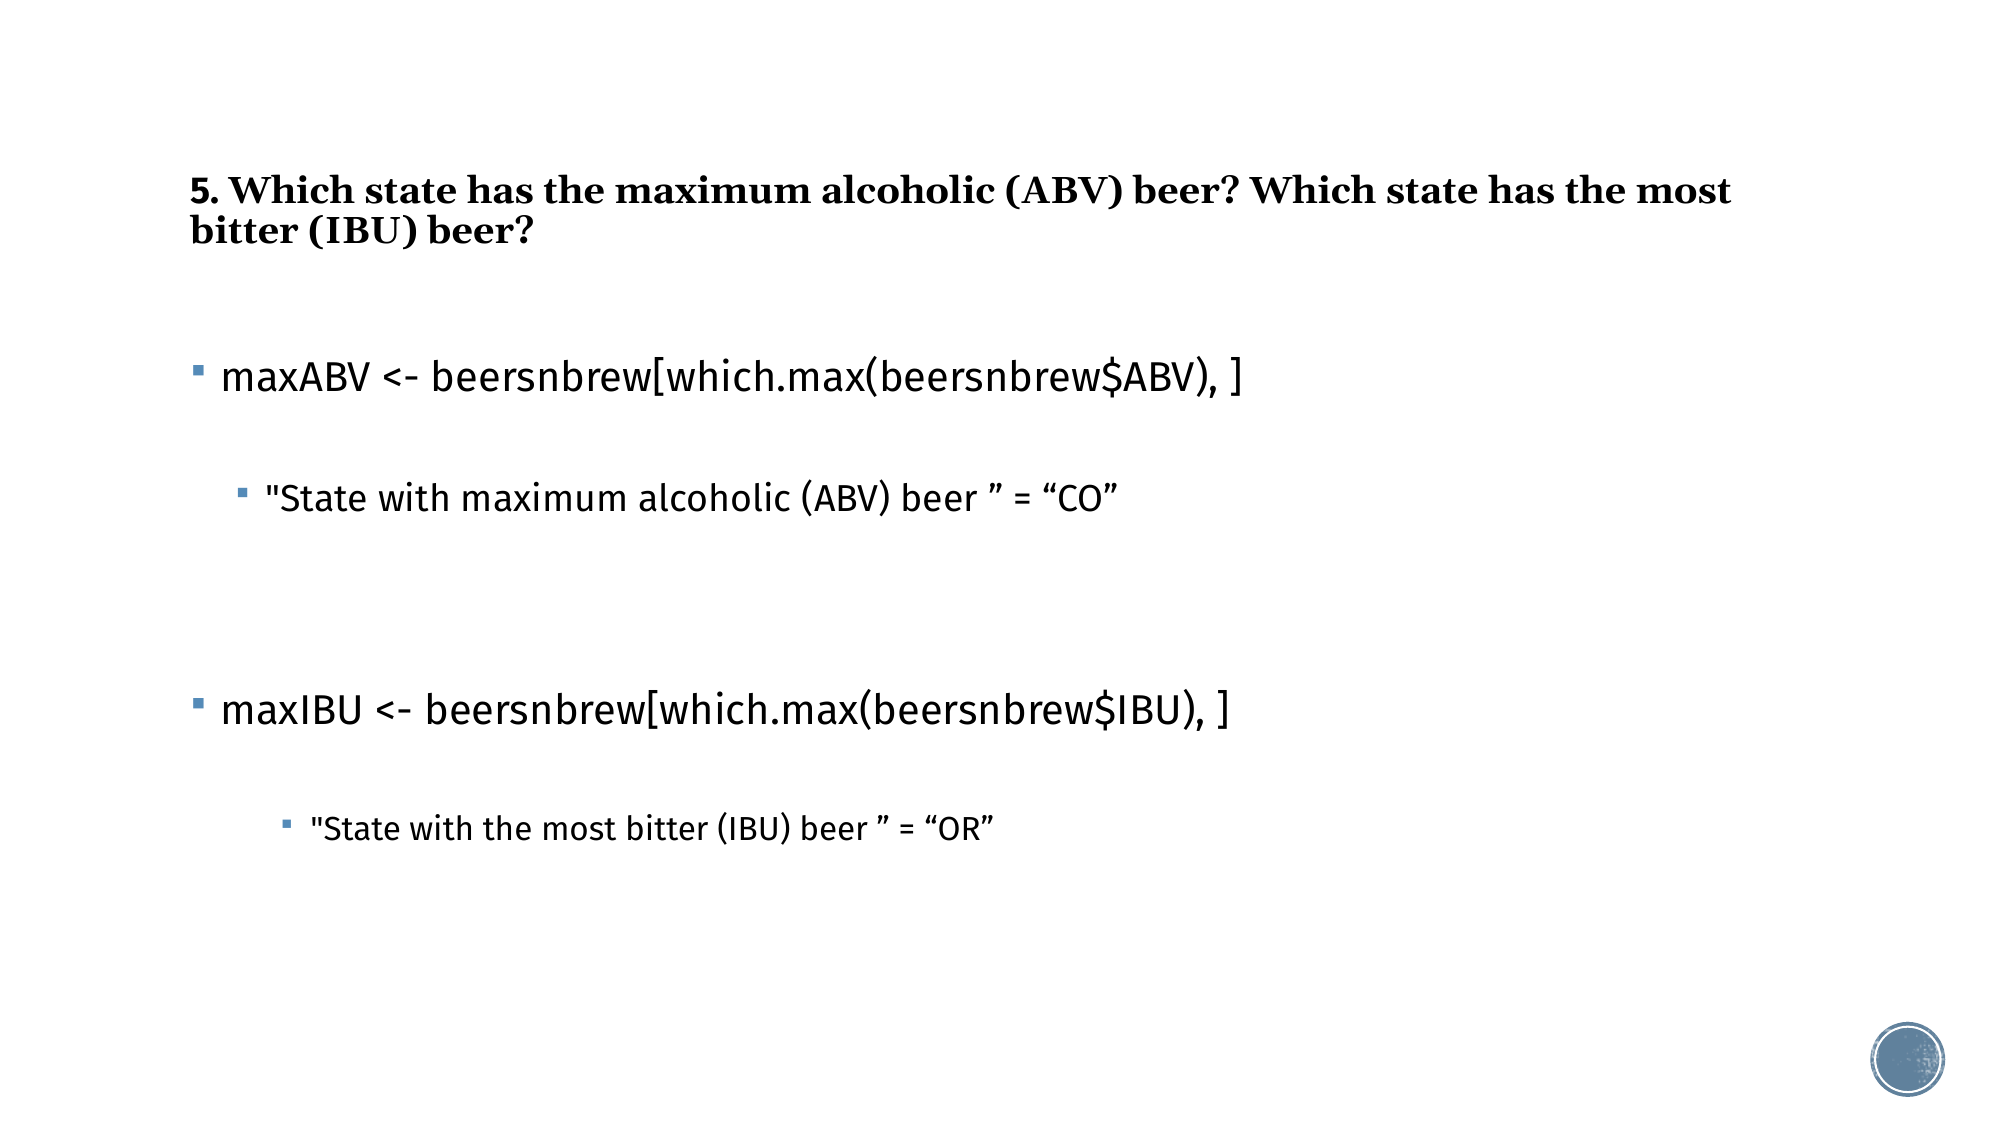

# 5. Which state has the maximum alcoholic (ABV) beer? Which state has the most bitter (IBU) beer?
maxABV <- beersnbrew[which.max(beersnbrew$ABV), ]

"State with maximum alcoholic (ABV) beer ” = “CO”

maxIBU <- beersnbrew[which.max(beersnbrew$IBU), ]

"State with the most bitter (IBU) beer ” = “OR”